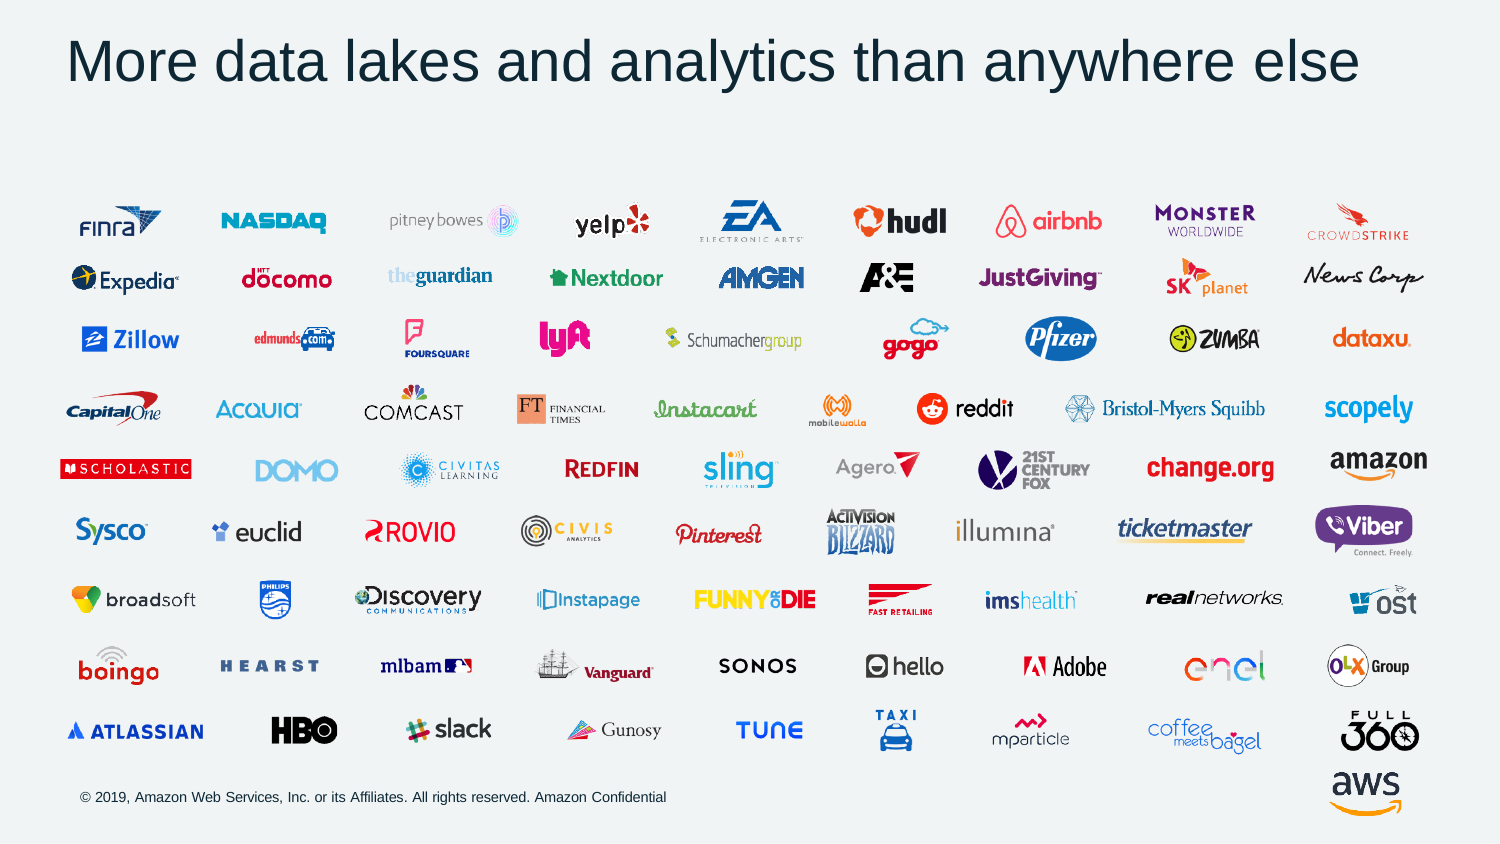

# More data lakes and analytics than anywhere else

© 2019, Amazon Web Services, Inc. or its Affiliates. All rights reserved. Amazon Confidential